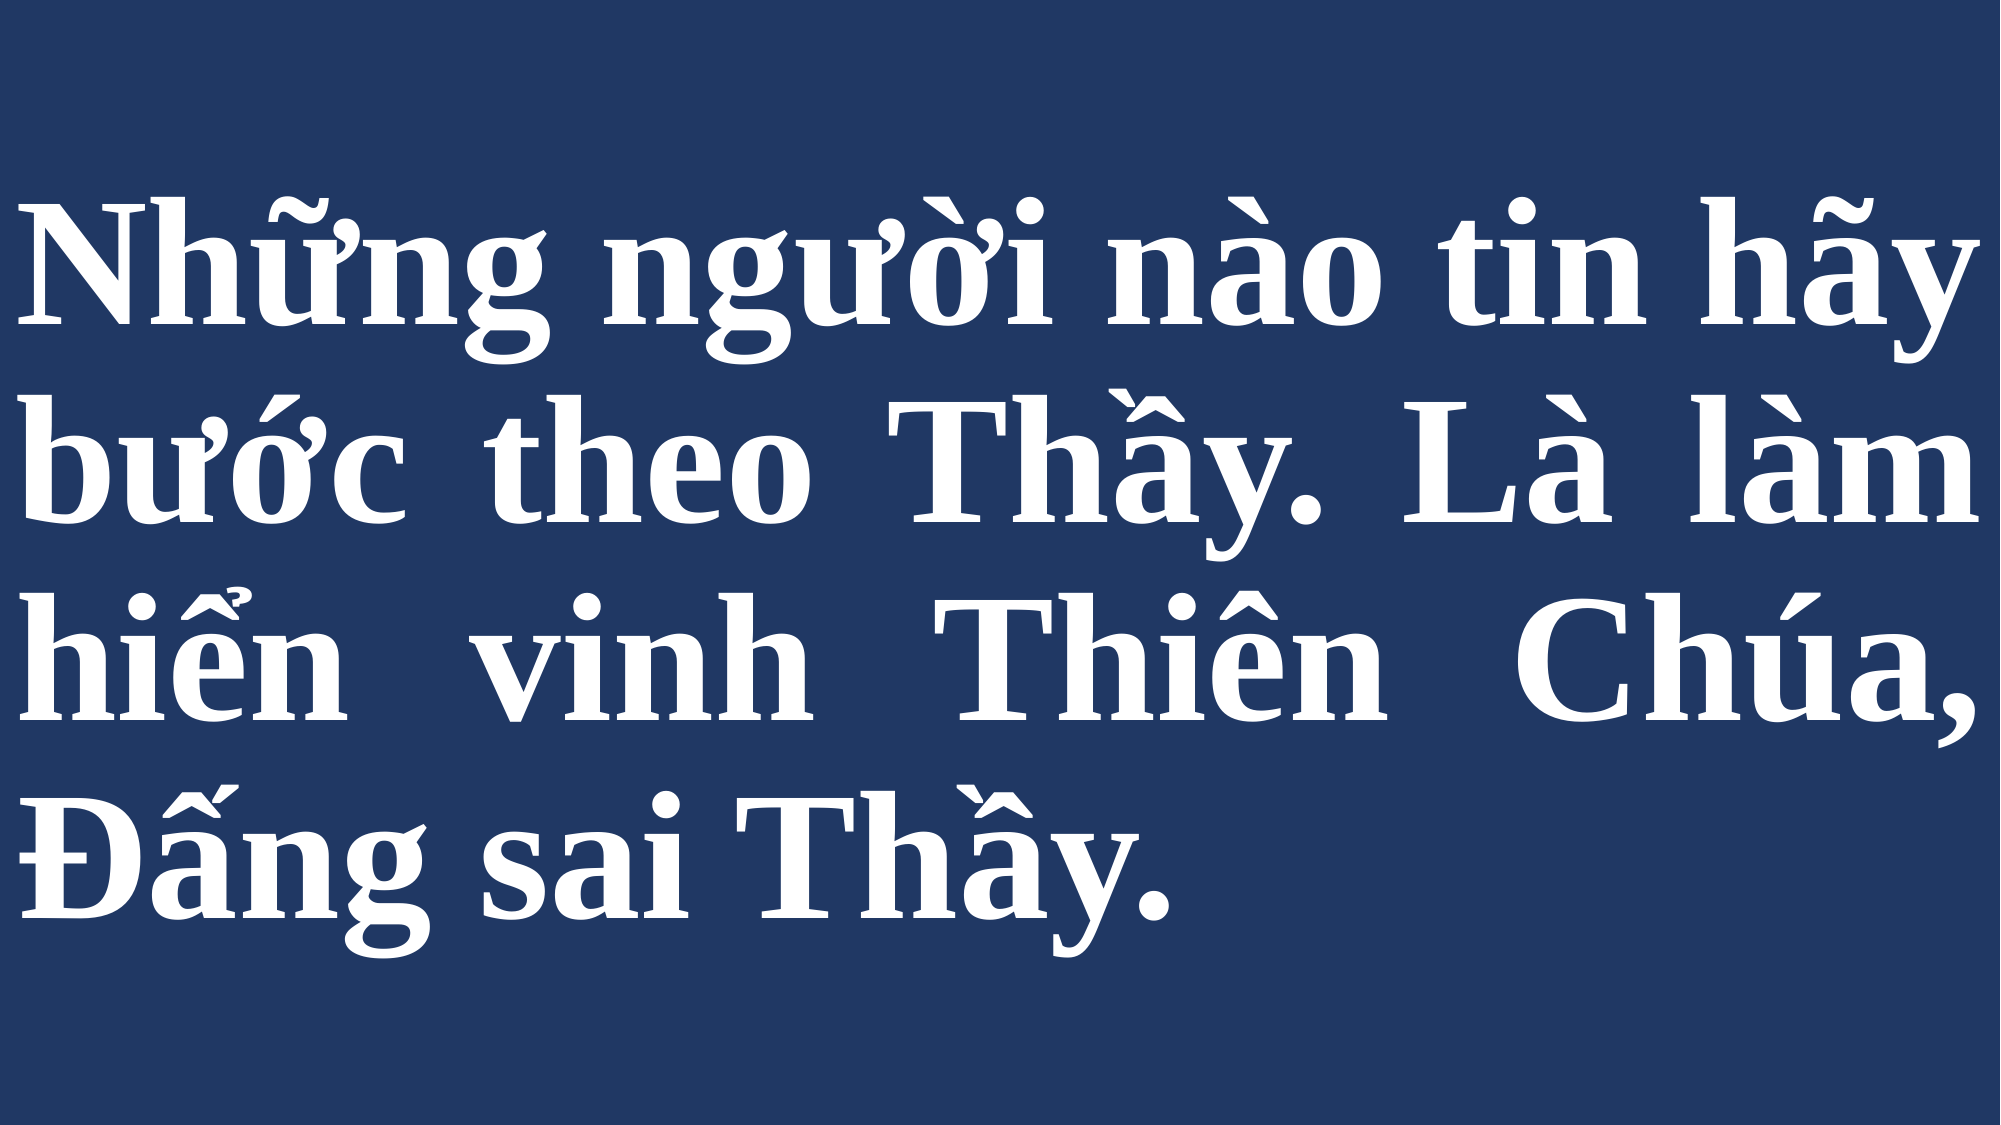

# Những người nào tin hãy bước theo Thầy. Là làm hiển vinh Thiên Chúa, Đấng sai Thầy.